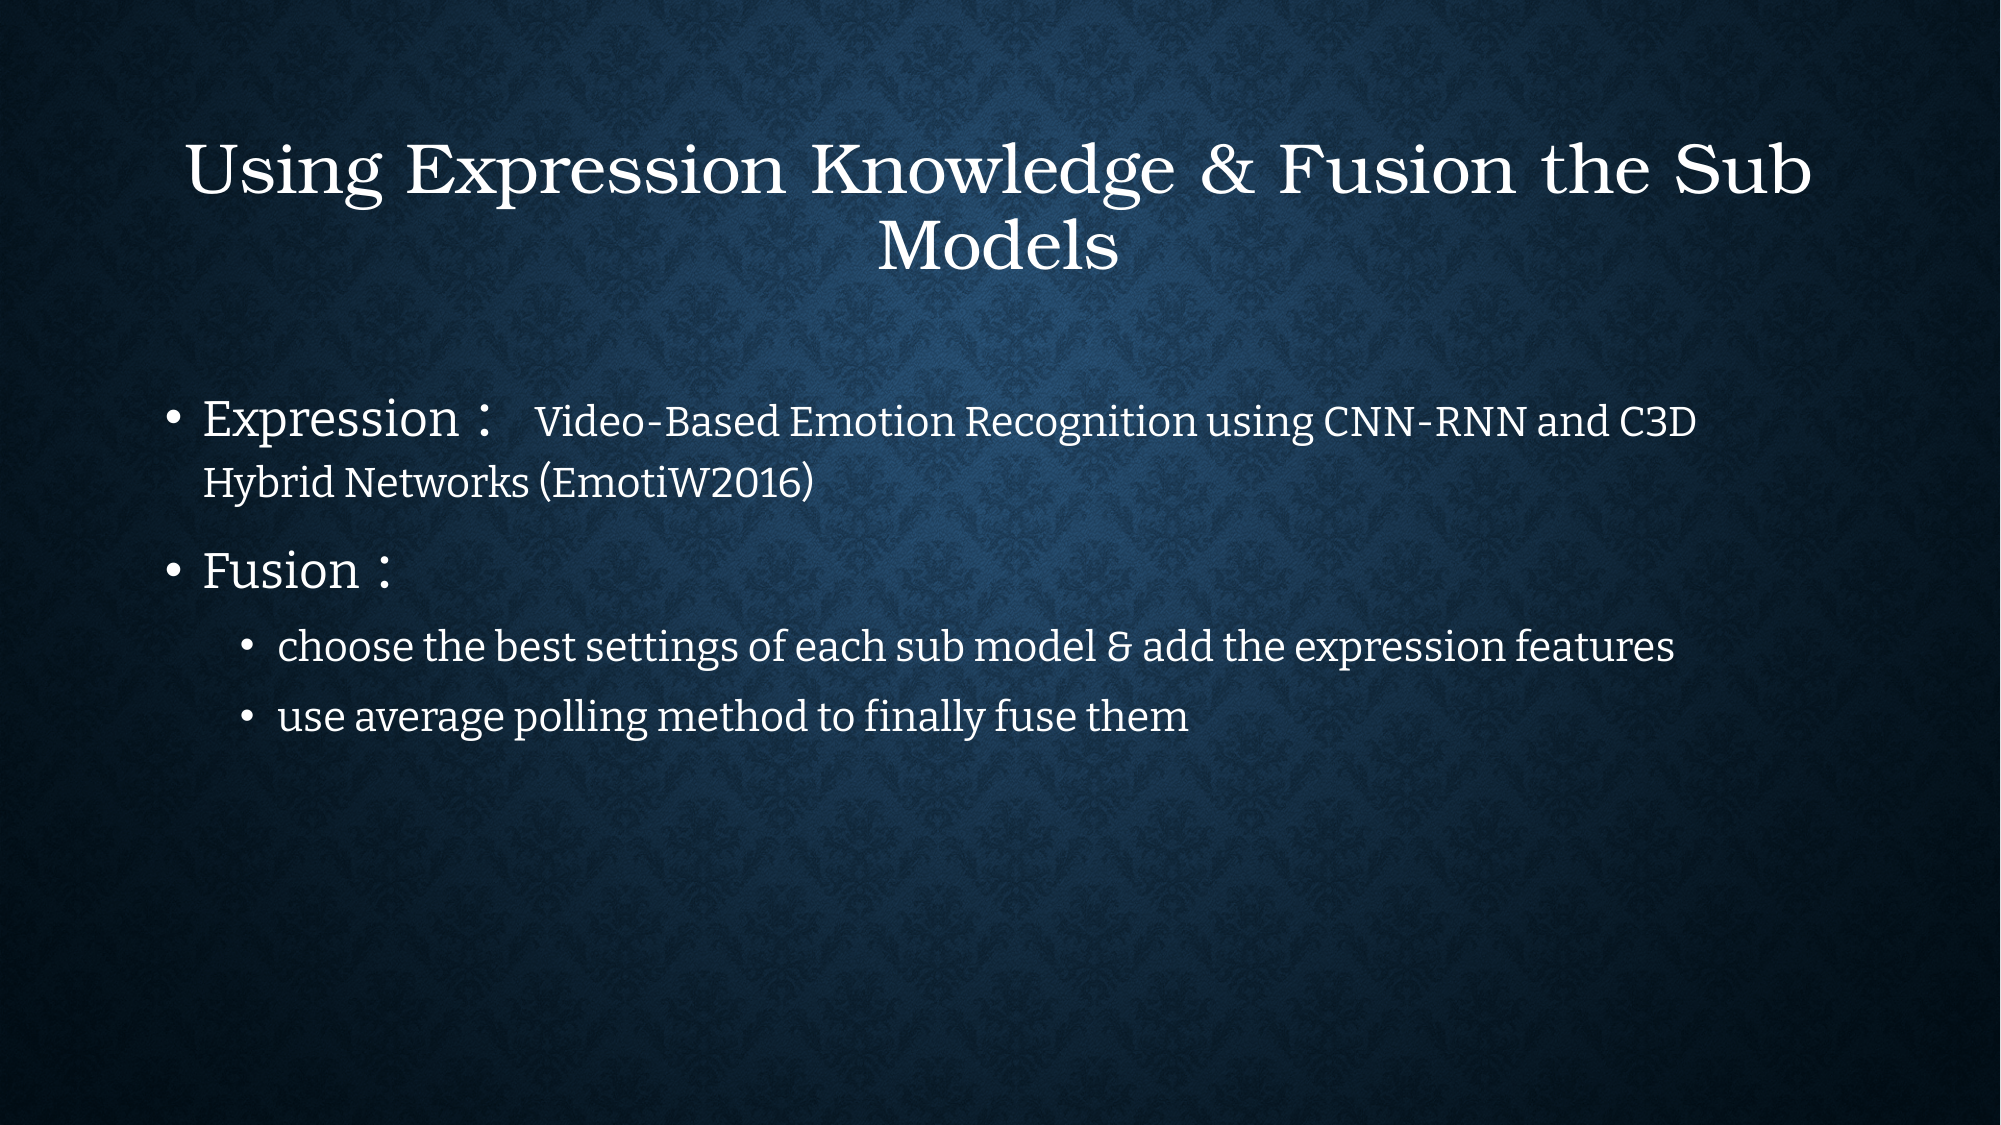

# Using Expression Knowledge & Fusion the Sub Models
Expression：Video-Based Emotion Recognition using CNN-RNN and C3D Hybrid Networks (EmotiW2016)
Fusion：
choose the best settings of each sub model & add the expression features
use average polling method to finally fuse them